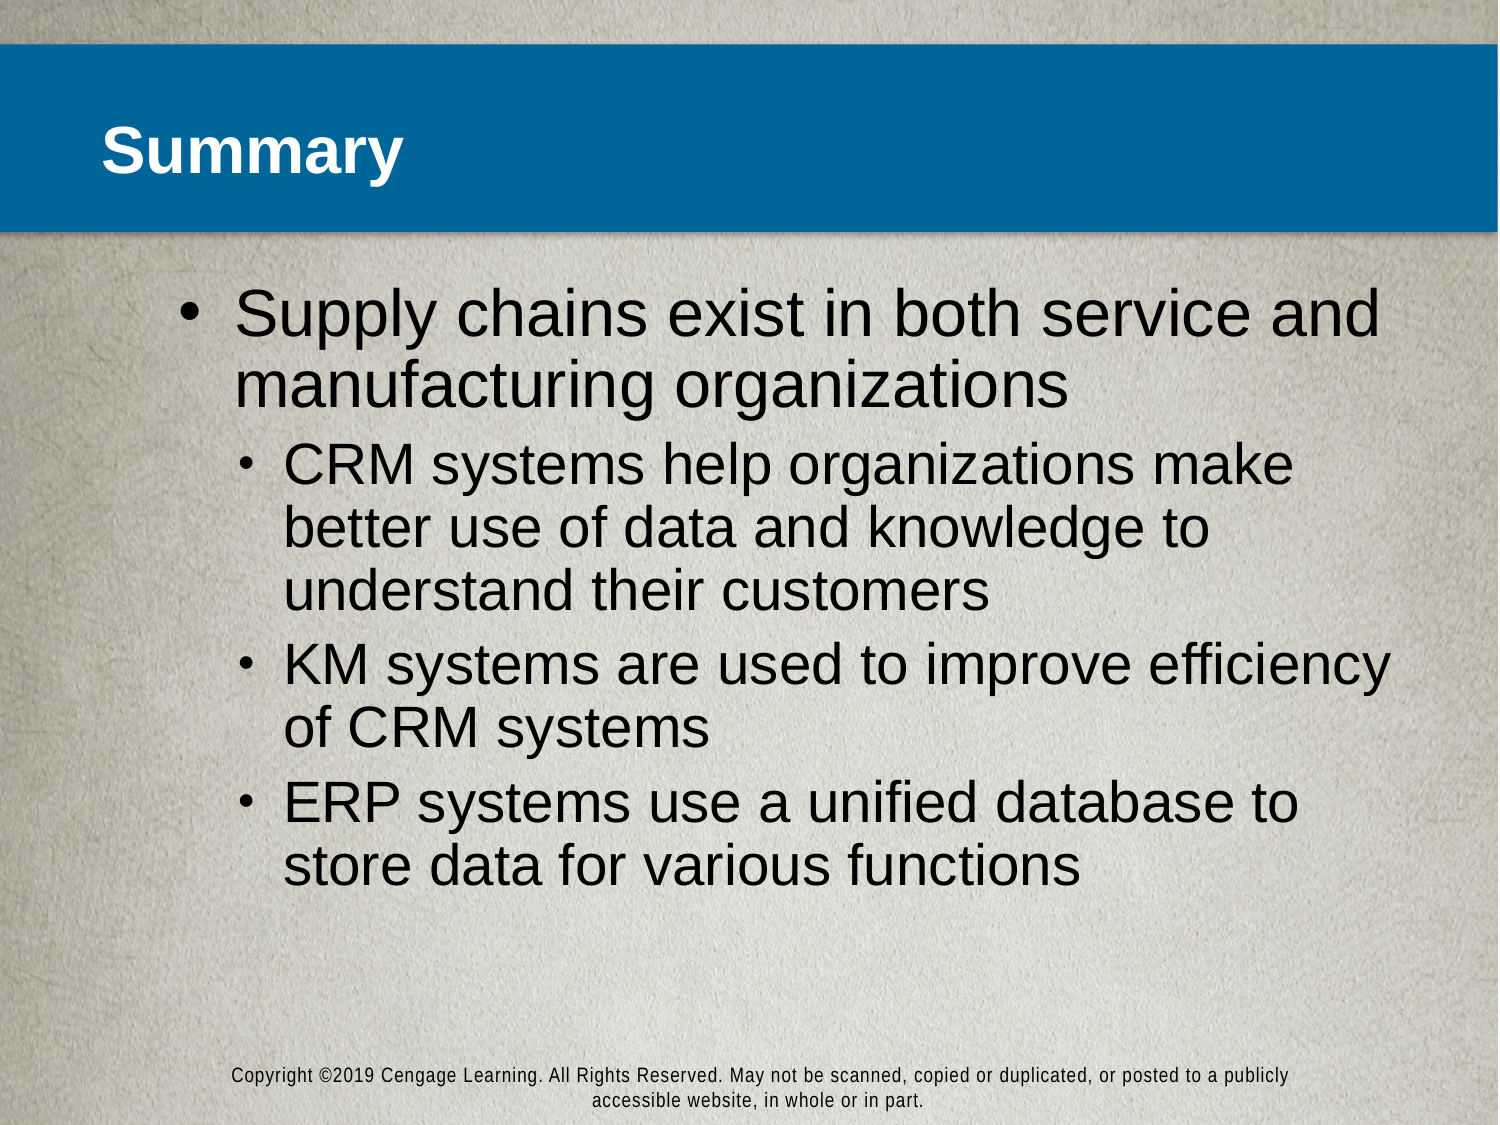

# Summary
Supply chains exist in both service and manufacturing organizations
CRM systems help organizations make better use of data and knowledge to understand their customers
KM systems are used to improve efficiency of CRM systems
ERP systems use a unified database to store data for various functions